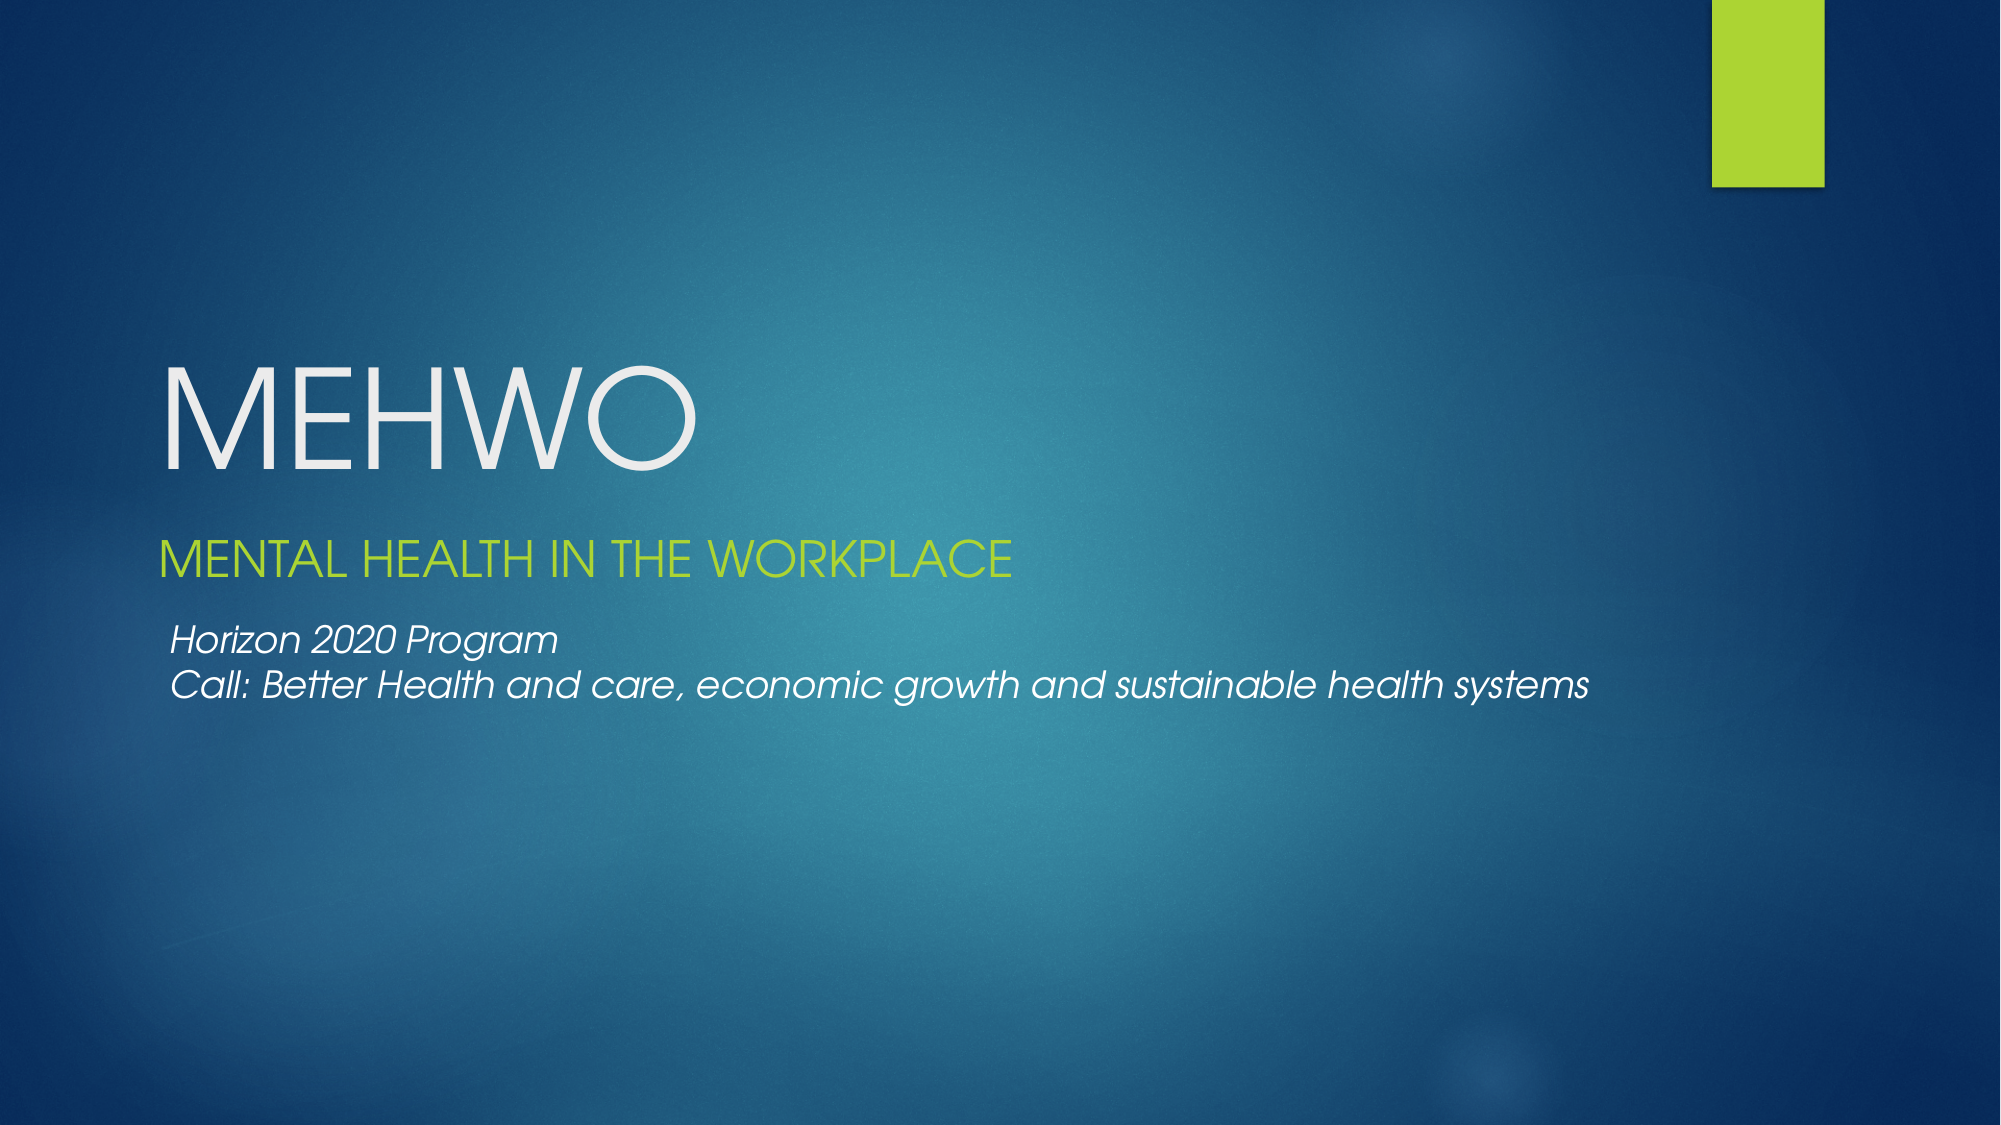

# MEHWO
Mental health in the workplace
Horizon 2020 Program
Call: Better Health and care, economic growth and sustainable health systems